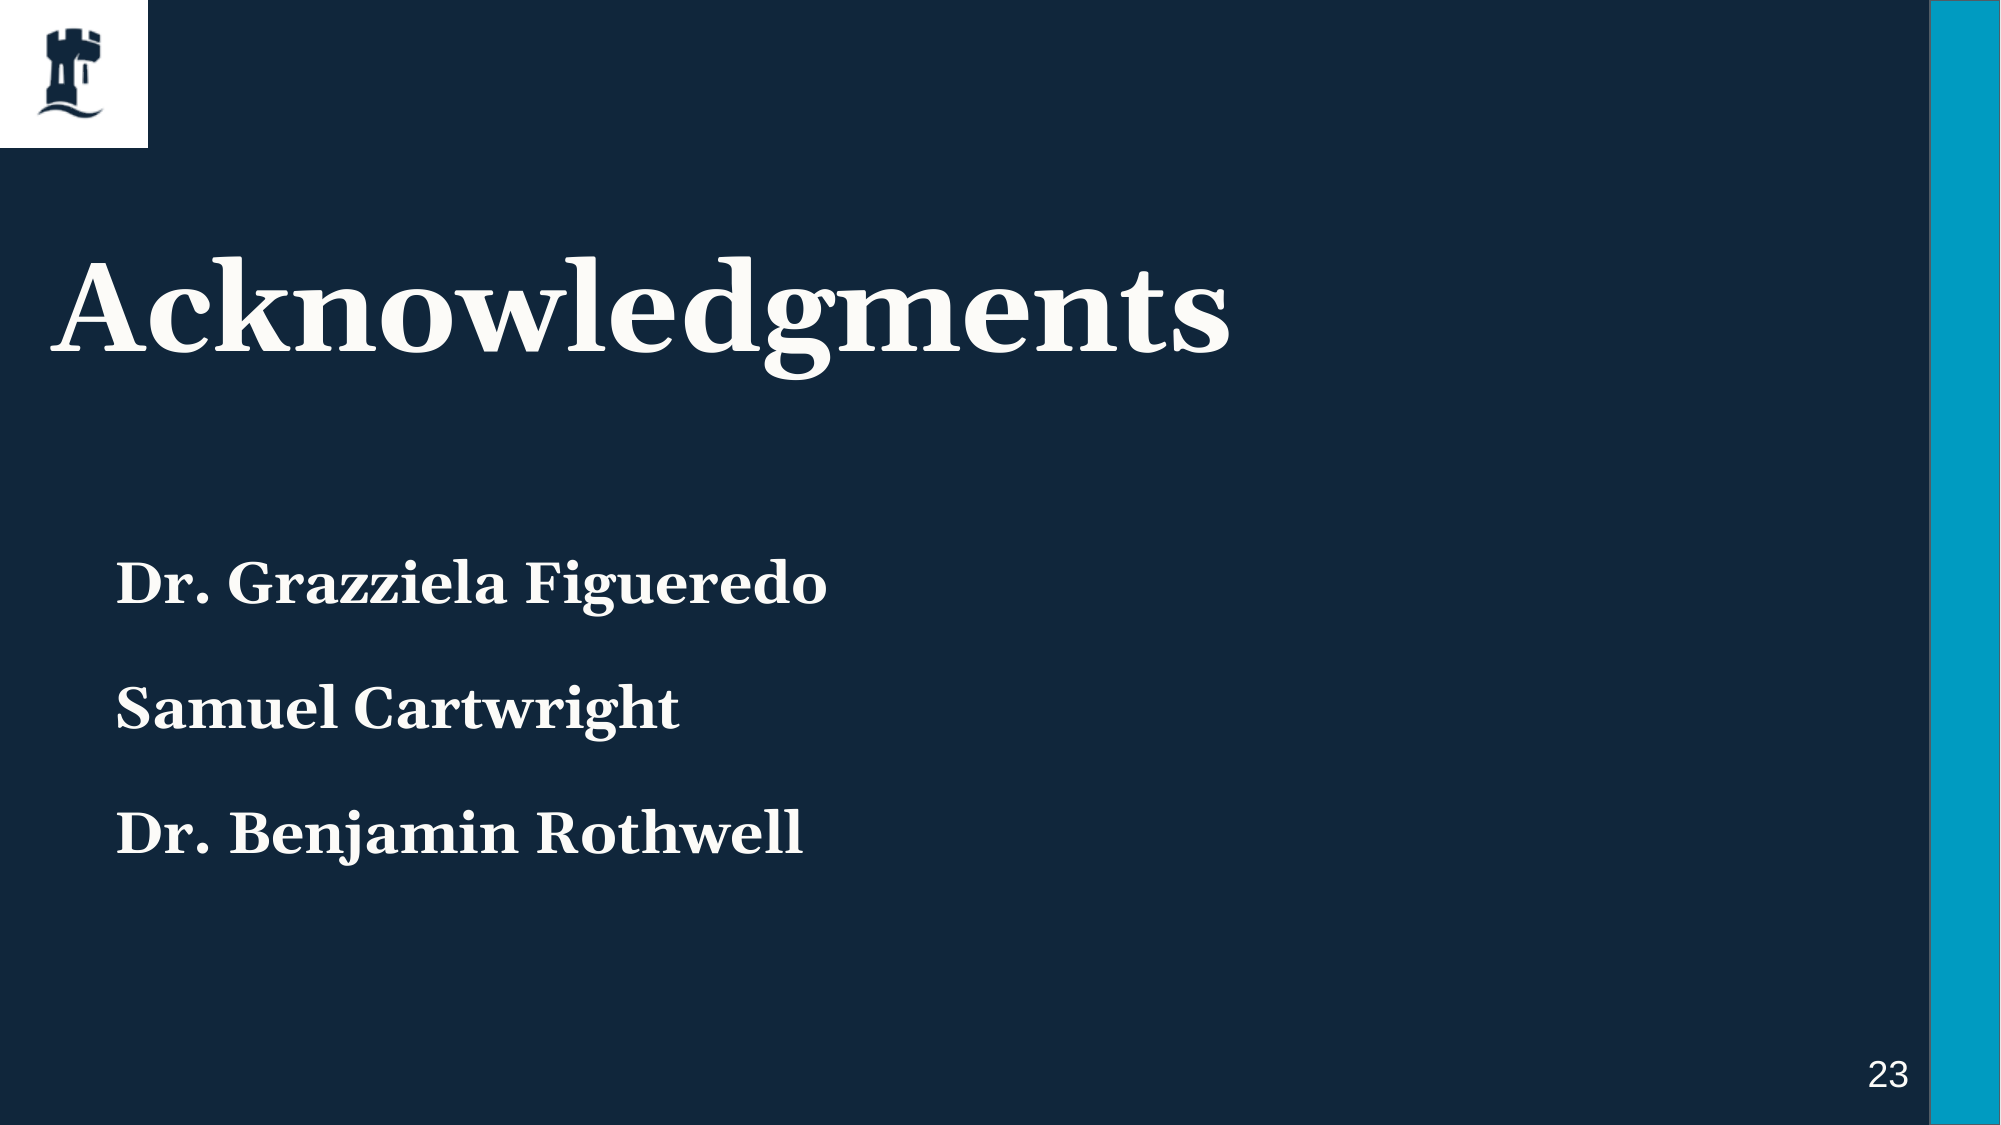

# Acknowledgments
Dr. Grazziela Figueredo
Samuel Cartwright
Dr. Benjamin Rothwell
23